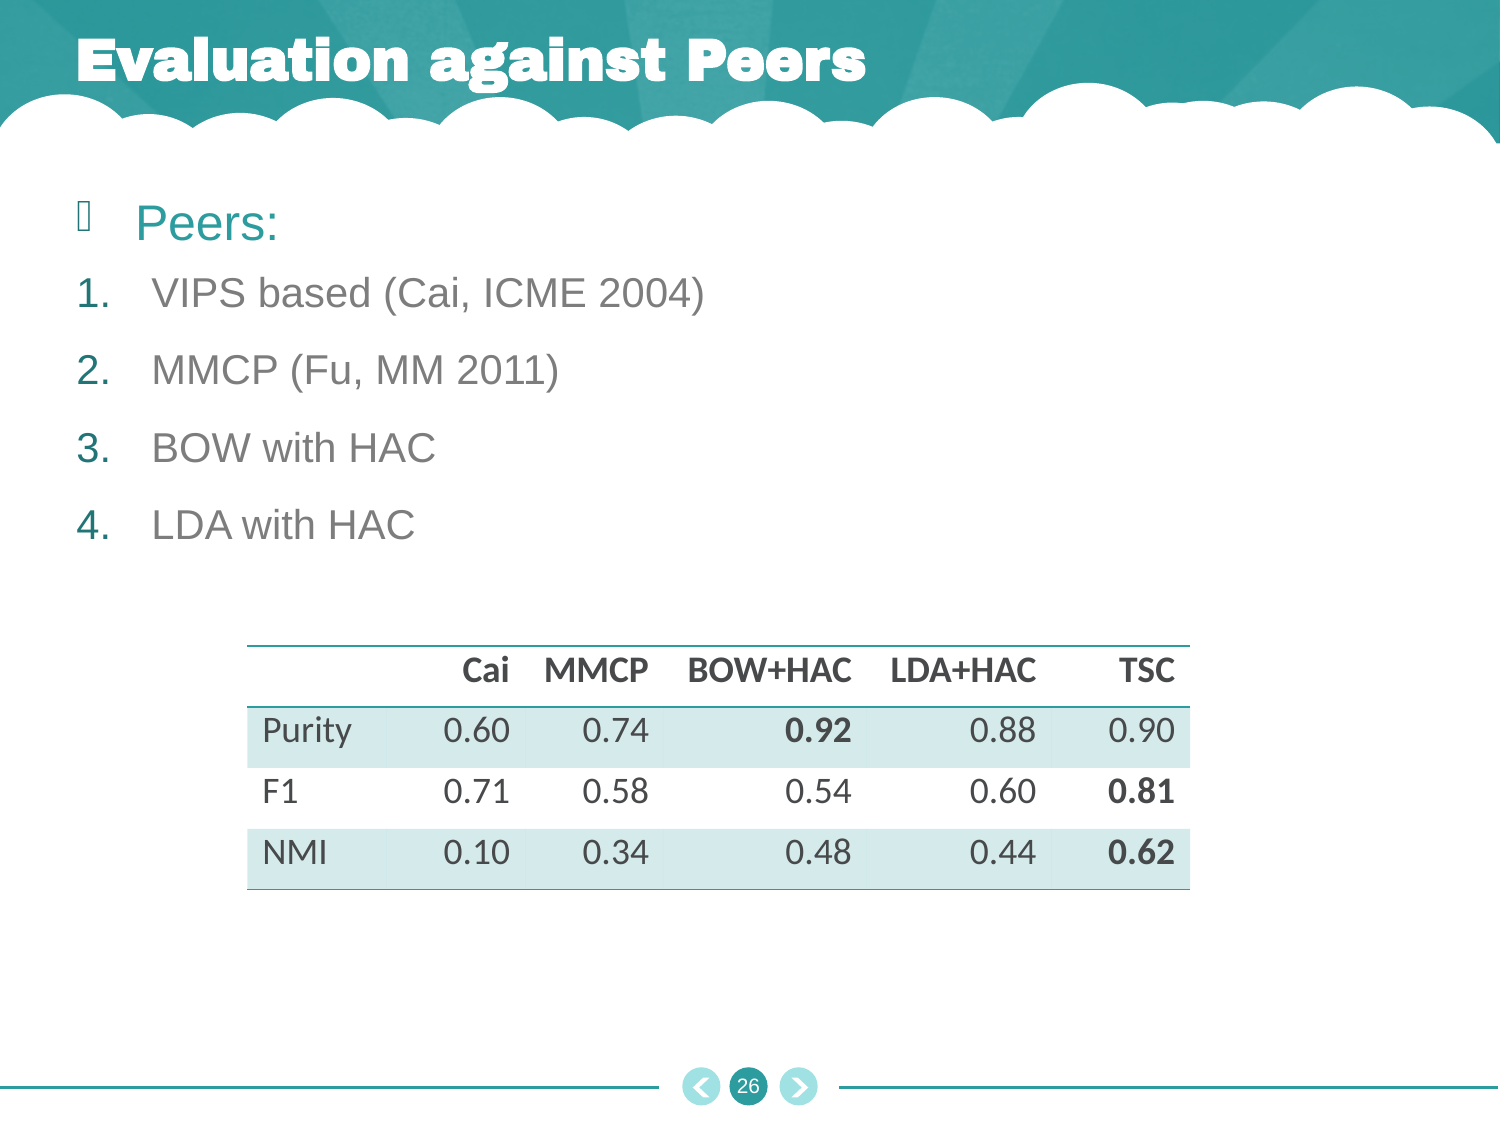

# Evaluation against Peers
Peers:
VIPS based (Cai, ICME 2004)
MMCP (Fu, MM 2011)
BOW with HAC
LDA with HAC

|  | Cai | MMCP | BOW+HAC | LDA+HAC | TSC |
| --- | --- | --- | --- | --- | --- |
| Purity | 0.60 | 0.74 | 0.92 | 0.88 | 0.90 |
| F1 | 0.71 | 0.58 | 0.54 | 0.60 | 0.81 |
| NMI | 0.10 | 0.34 | 0.48 | 0.44 | 0.62 |
26